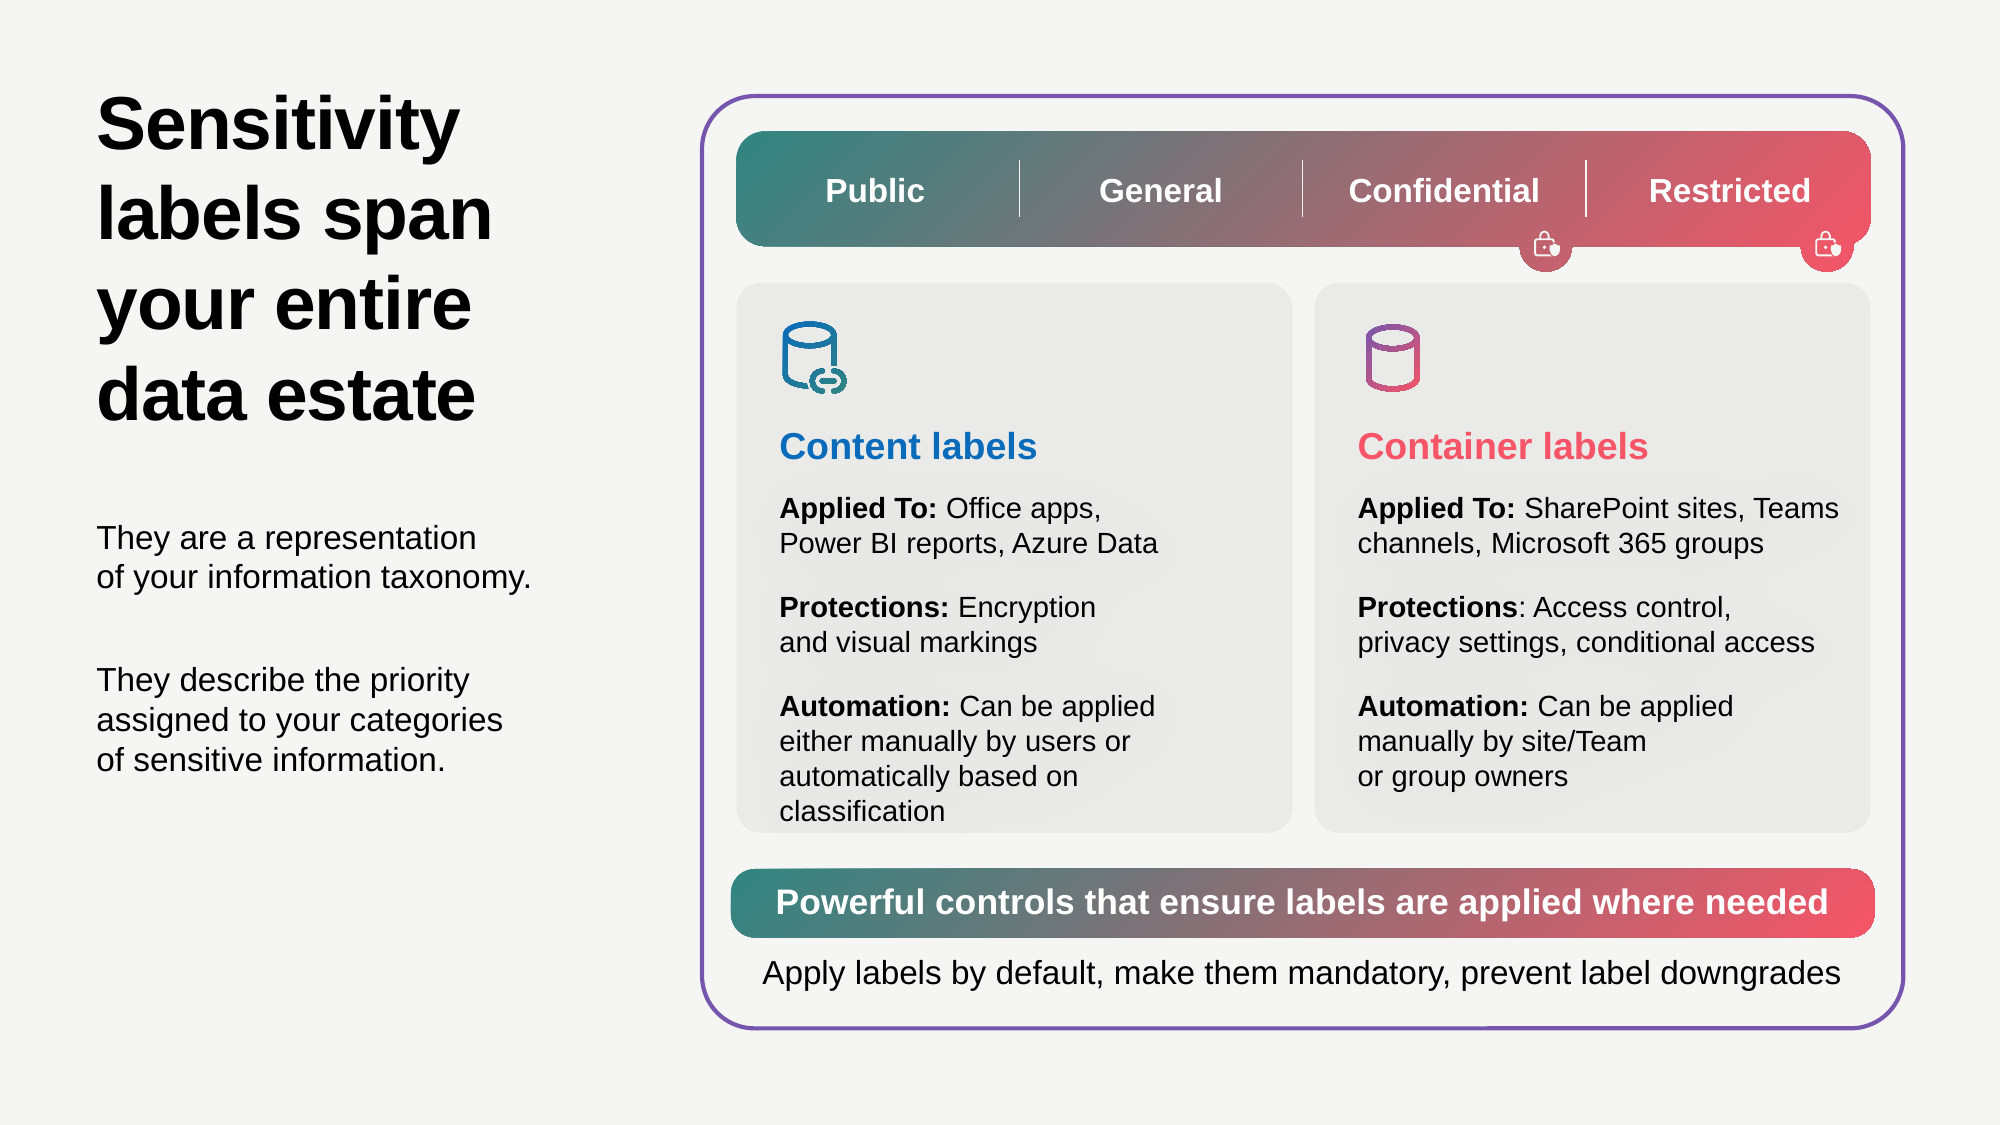

# Sensitivity labels span your entire data estate

Public
General
Confidential
Restricted

Content labels
Container labels
Applied To: Office apps,
Power BI reports, Azure Data
Protections: Encryption
and visual markings
Automation: Can be applied either manually by users or automatically based on classification
Applied To: SharePoint sites, Teams channels, Microsoft 365 groups
Protections: Access control,
privacy settings, conditional access
Automation: Can be applied
manually by site/Team
or group owners
They are a representation
of your information taxonomy.
They describe the priority assigned to your categories
of sensitive information.
Powerful controls that ensure labels are applied where needed
Apply labels by default, make them mandatory, prevent label downgrades